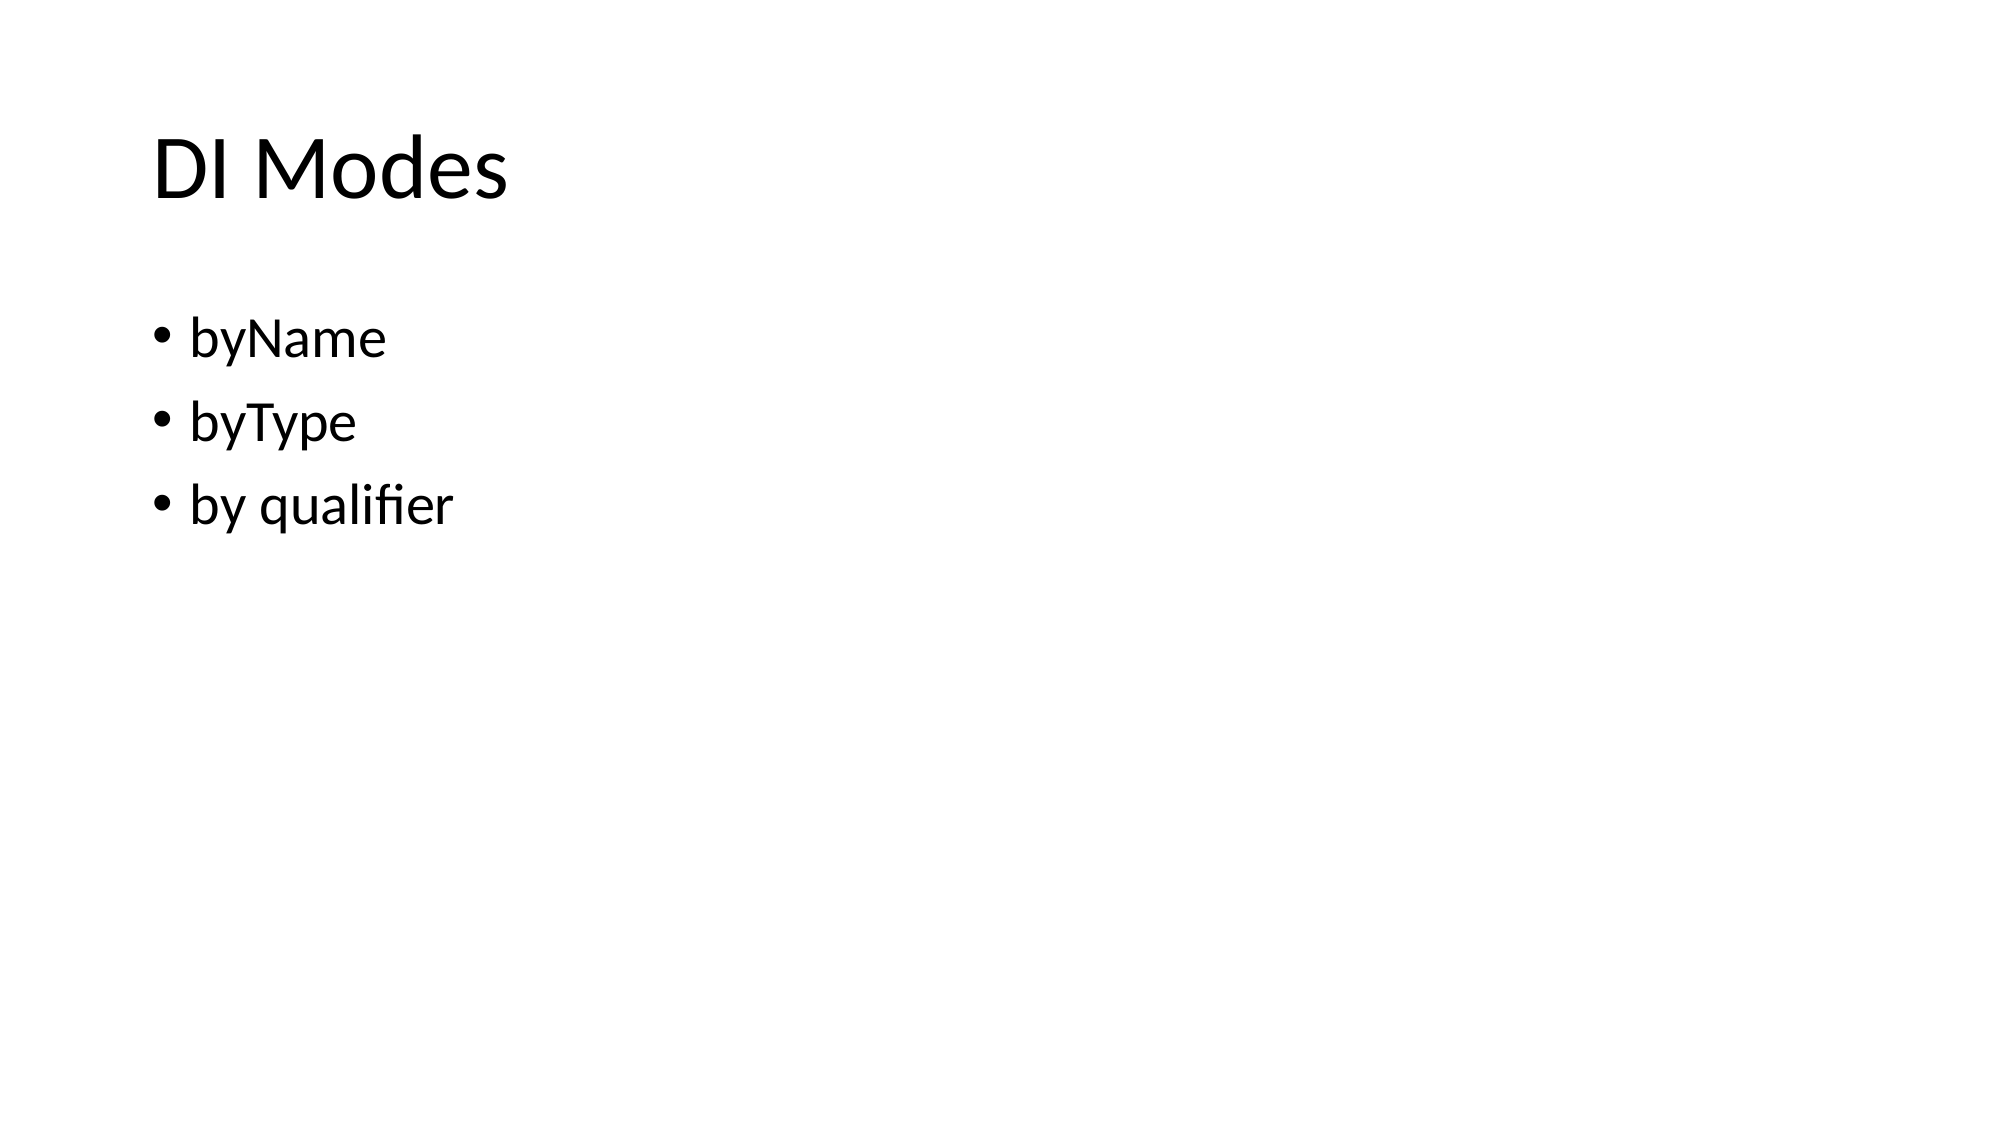

# DI Modes
byName
byType
by qualifier